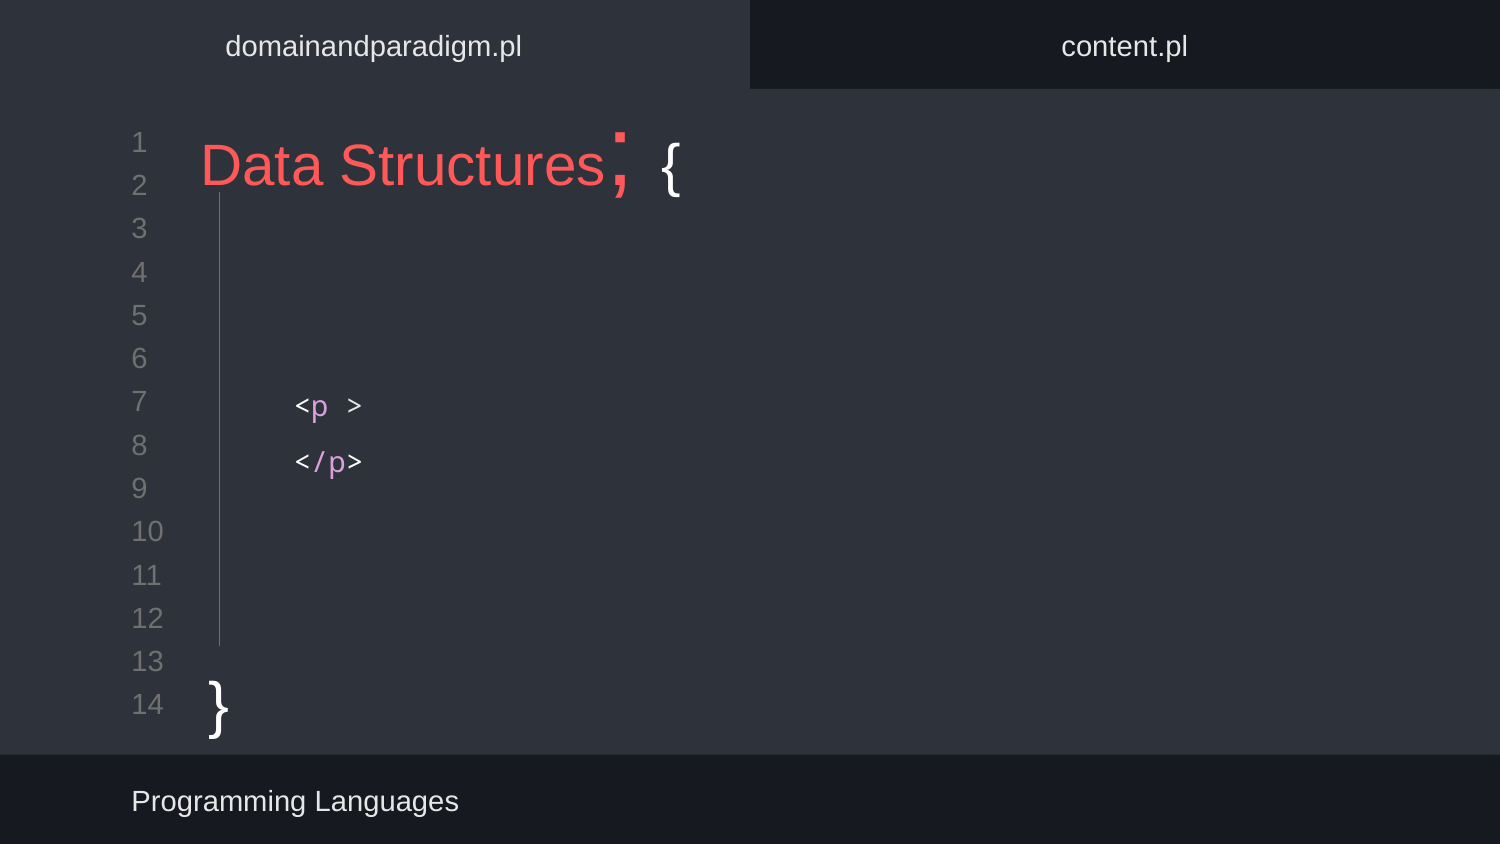

domainandparadigm.pl
content.pl
# Data Structures; {
}
<p >
</p>

Programming Languages